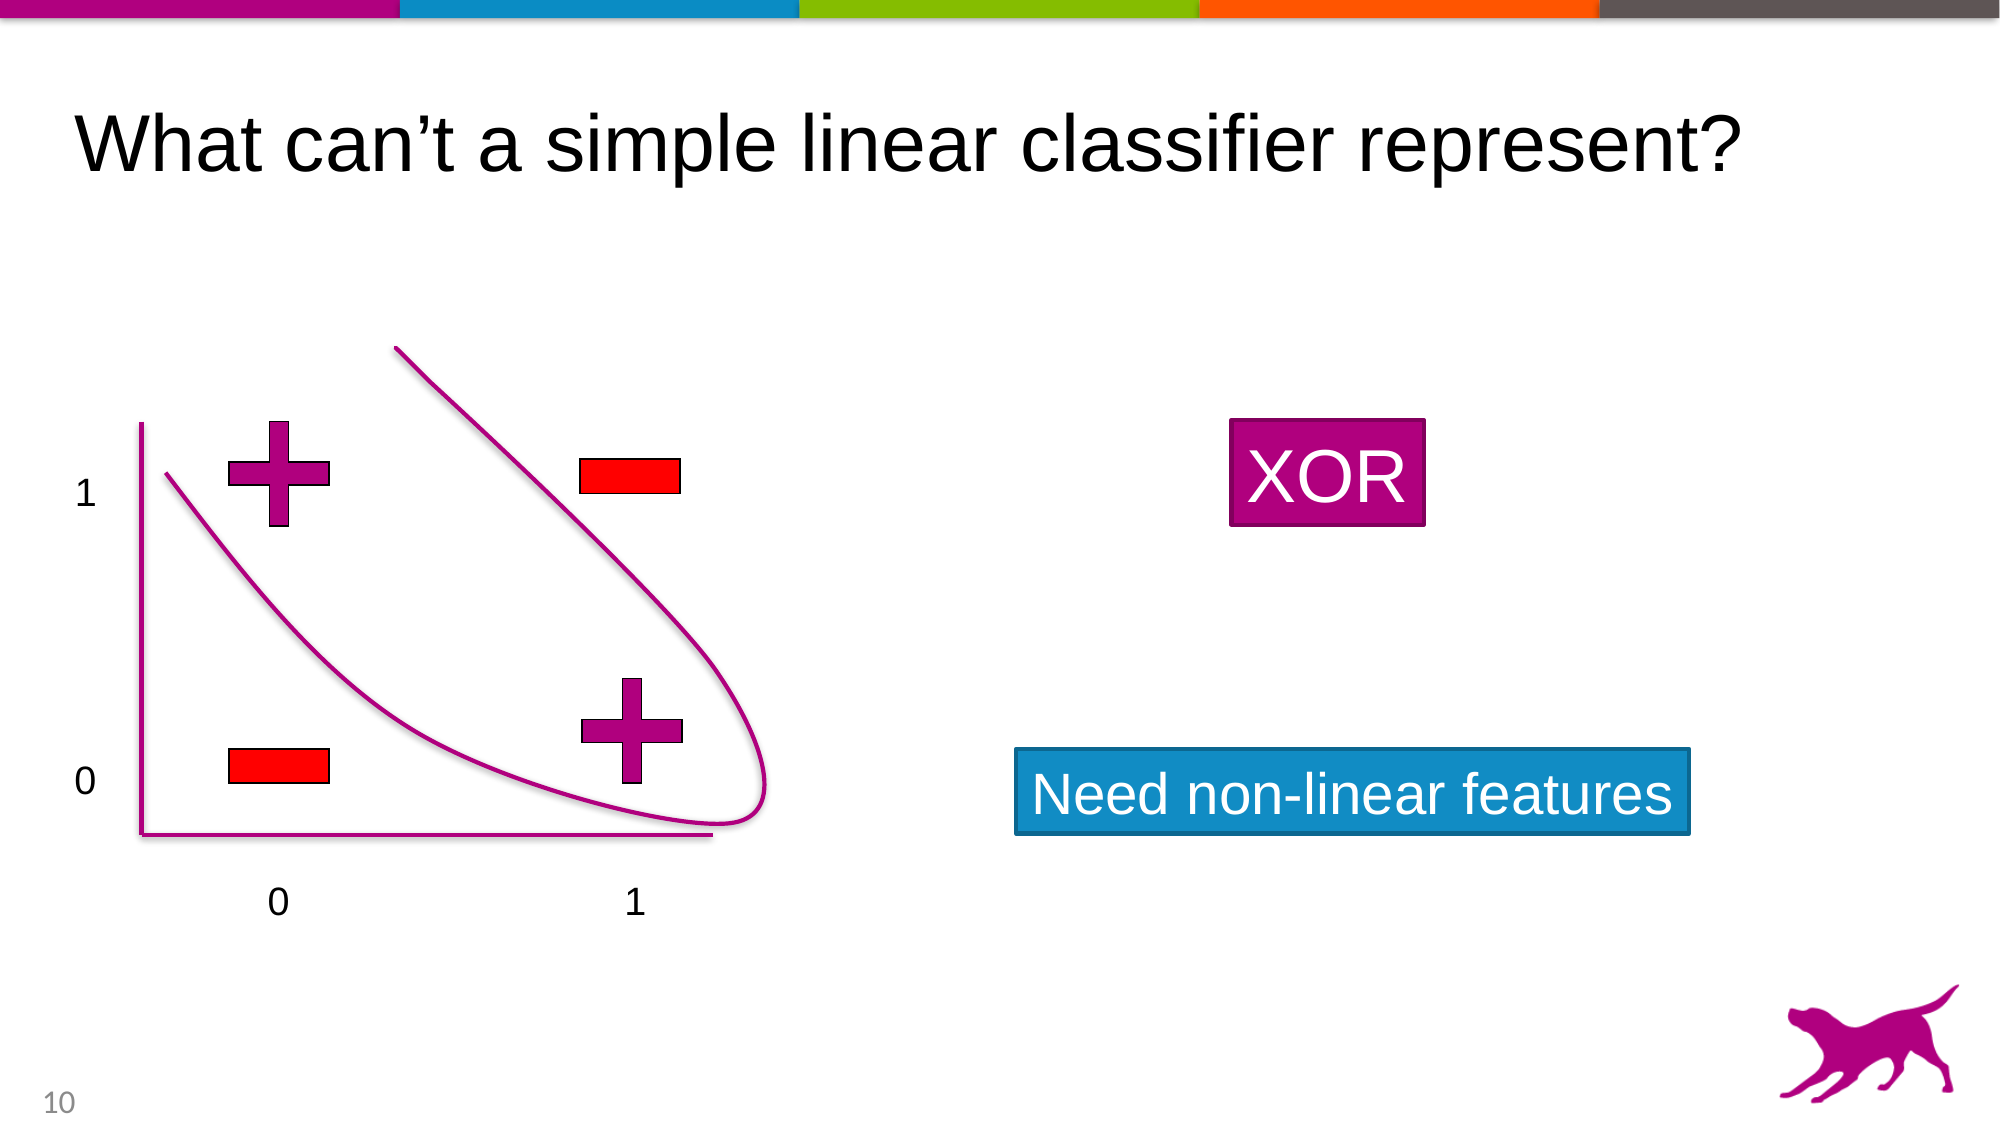

# What can’t a simple linear classifier represent?

XOR

1

0

Need non-linear features
0
1